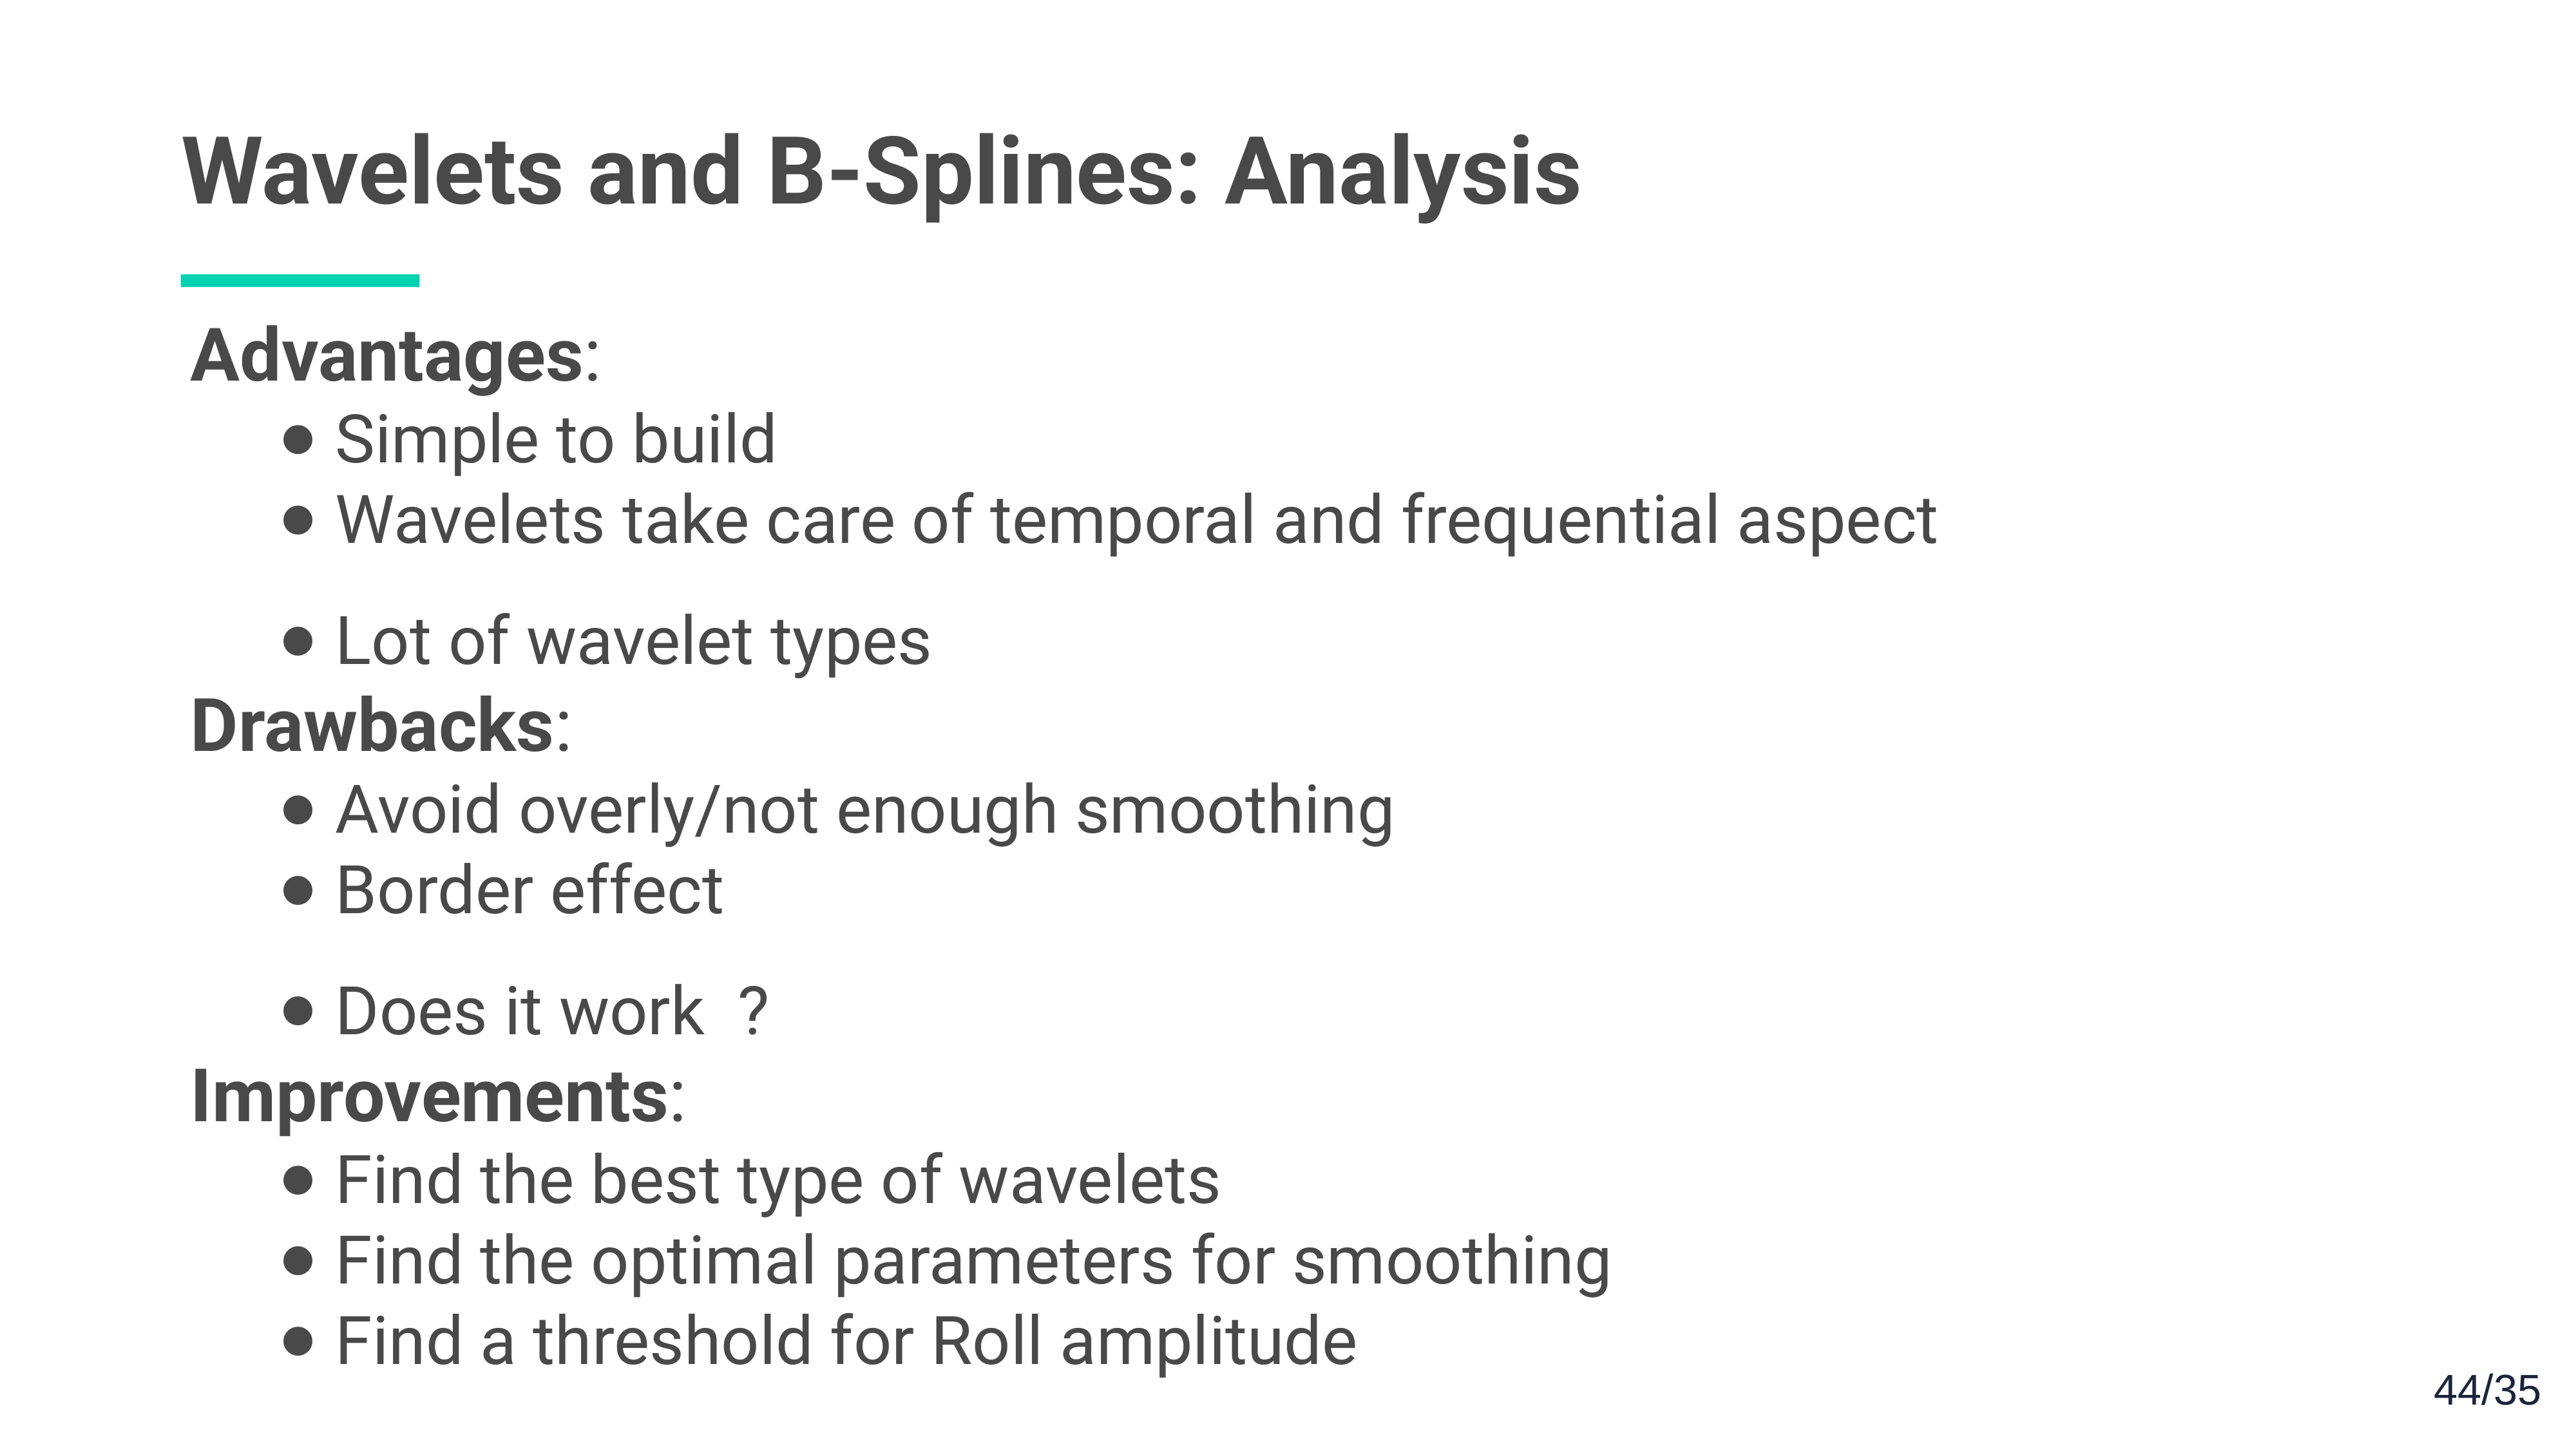

Wavelets and B-Splines: Analysis

Advantages:
Simple to build
Wavelets take care of temporal and frequential aspect
Lot of wavelet types
Drawbacks:
Avoid overly/not enough smoothing
Border effect
Does it work  ?
Improvements:
Find the best type of wavelets
Find the optimal parameters for smoothing
Find a threshold for Roll amplitude

44/35